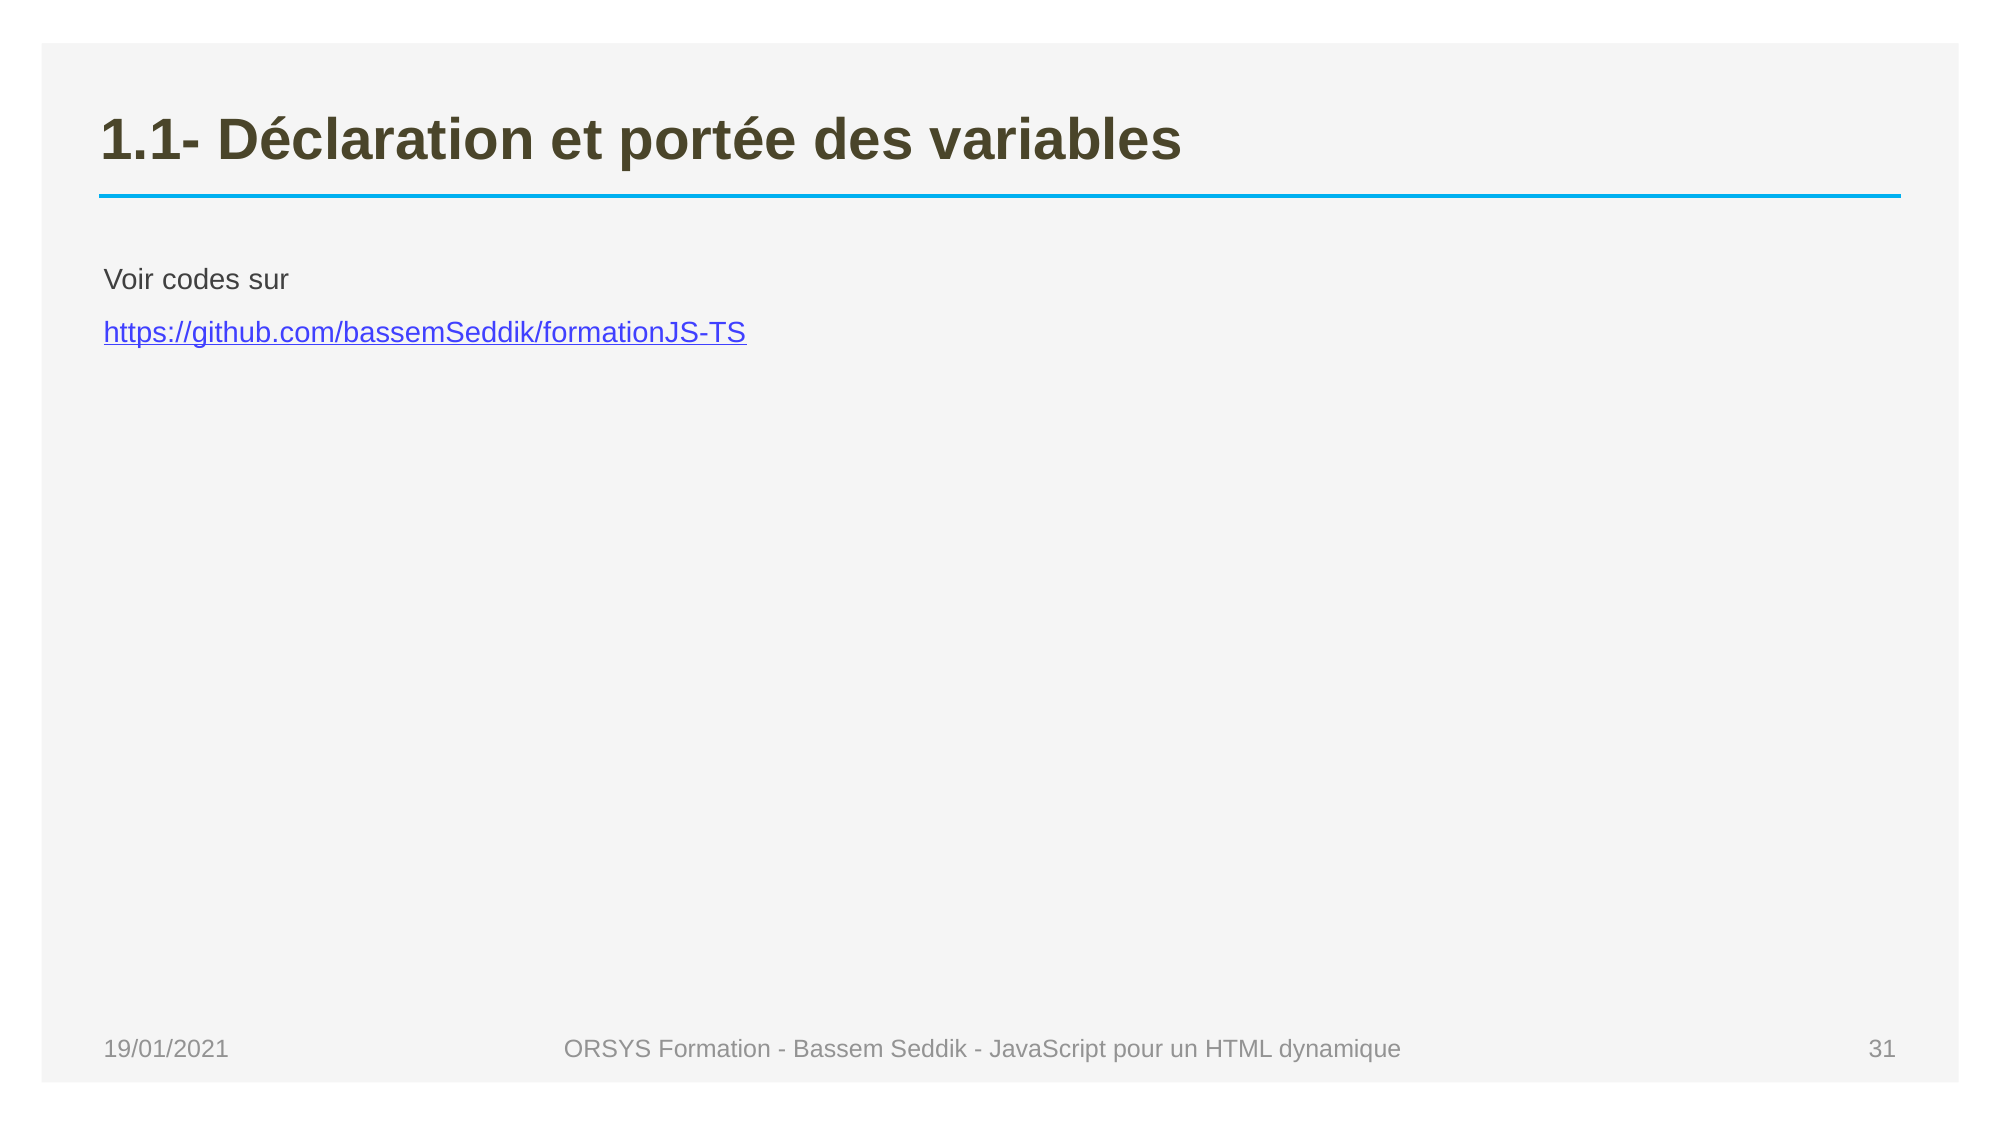

# 1.1- Déclaration et portée des variables
Voir codes sur
https://github.com/bassemSeddik/formationJS-TS
19/01/2021
ORSYS Formation - Bassem Seddik - JavaScript pour un HTML dynamique
31